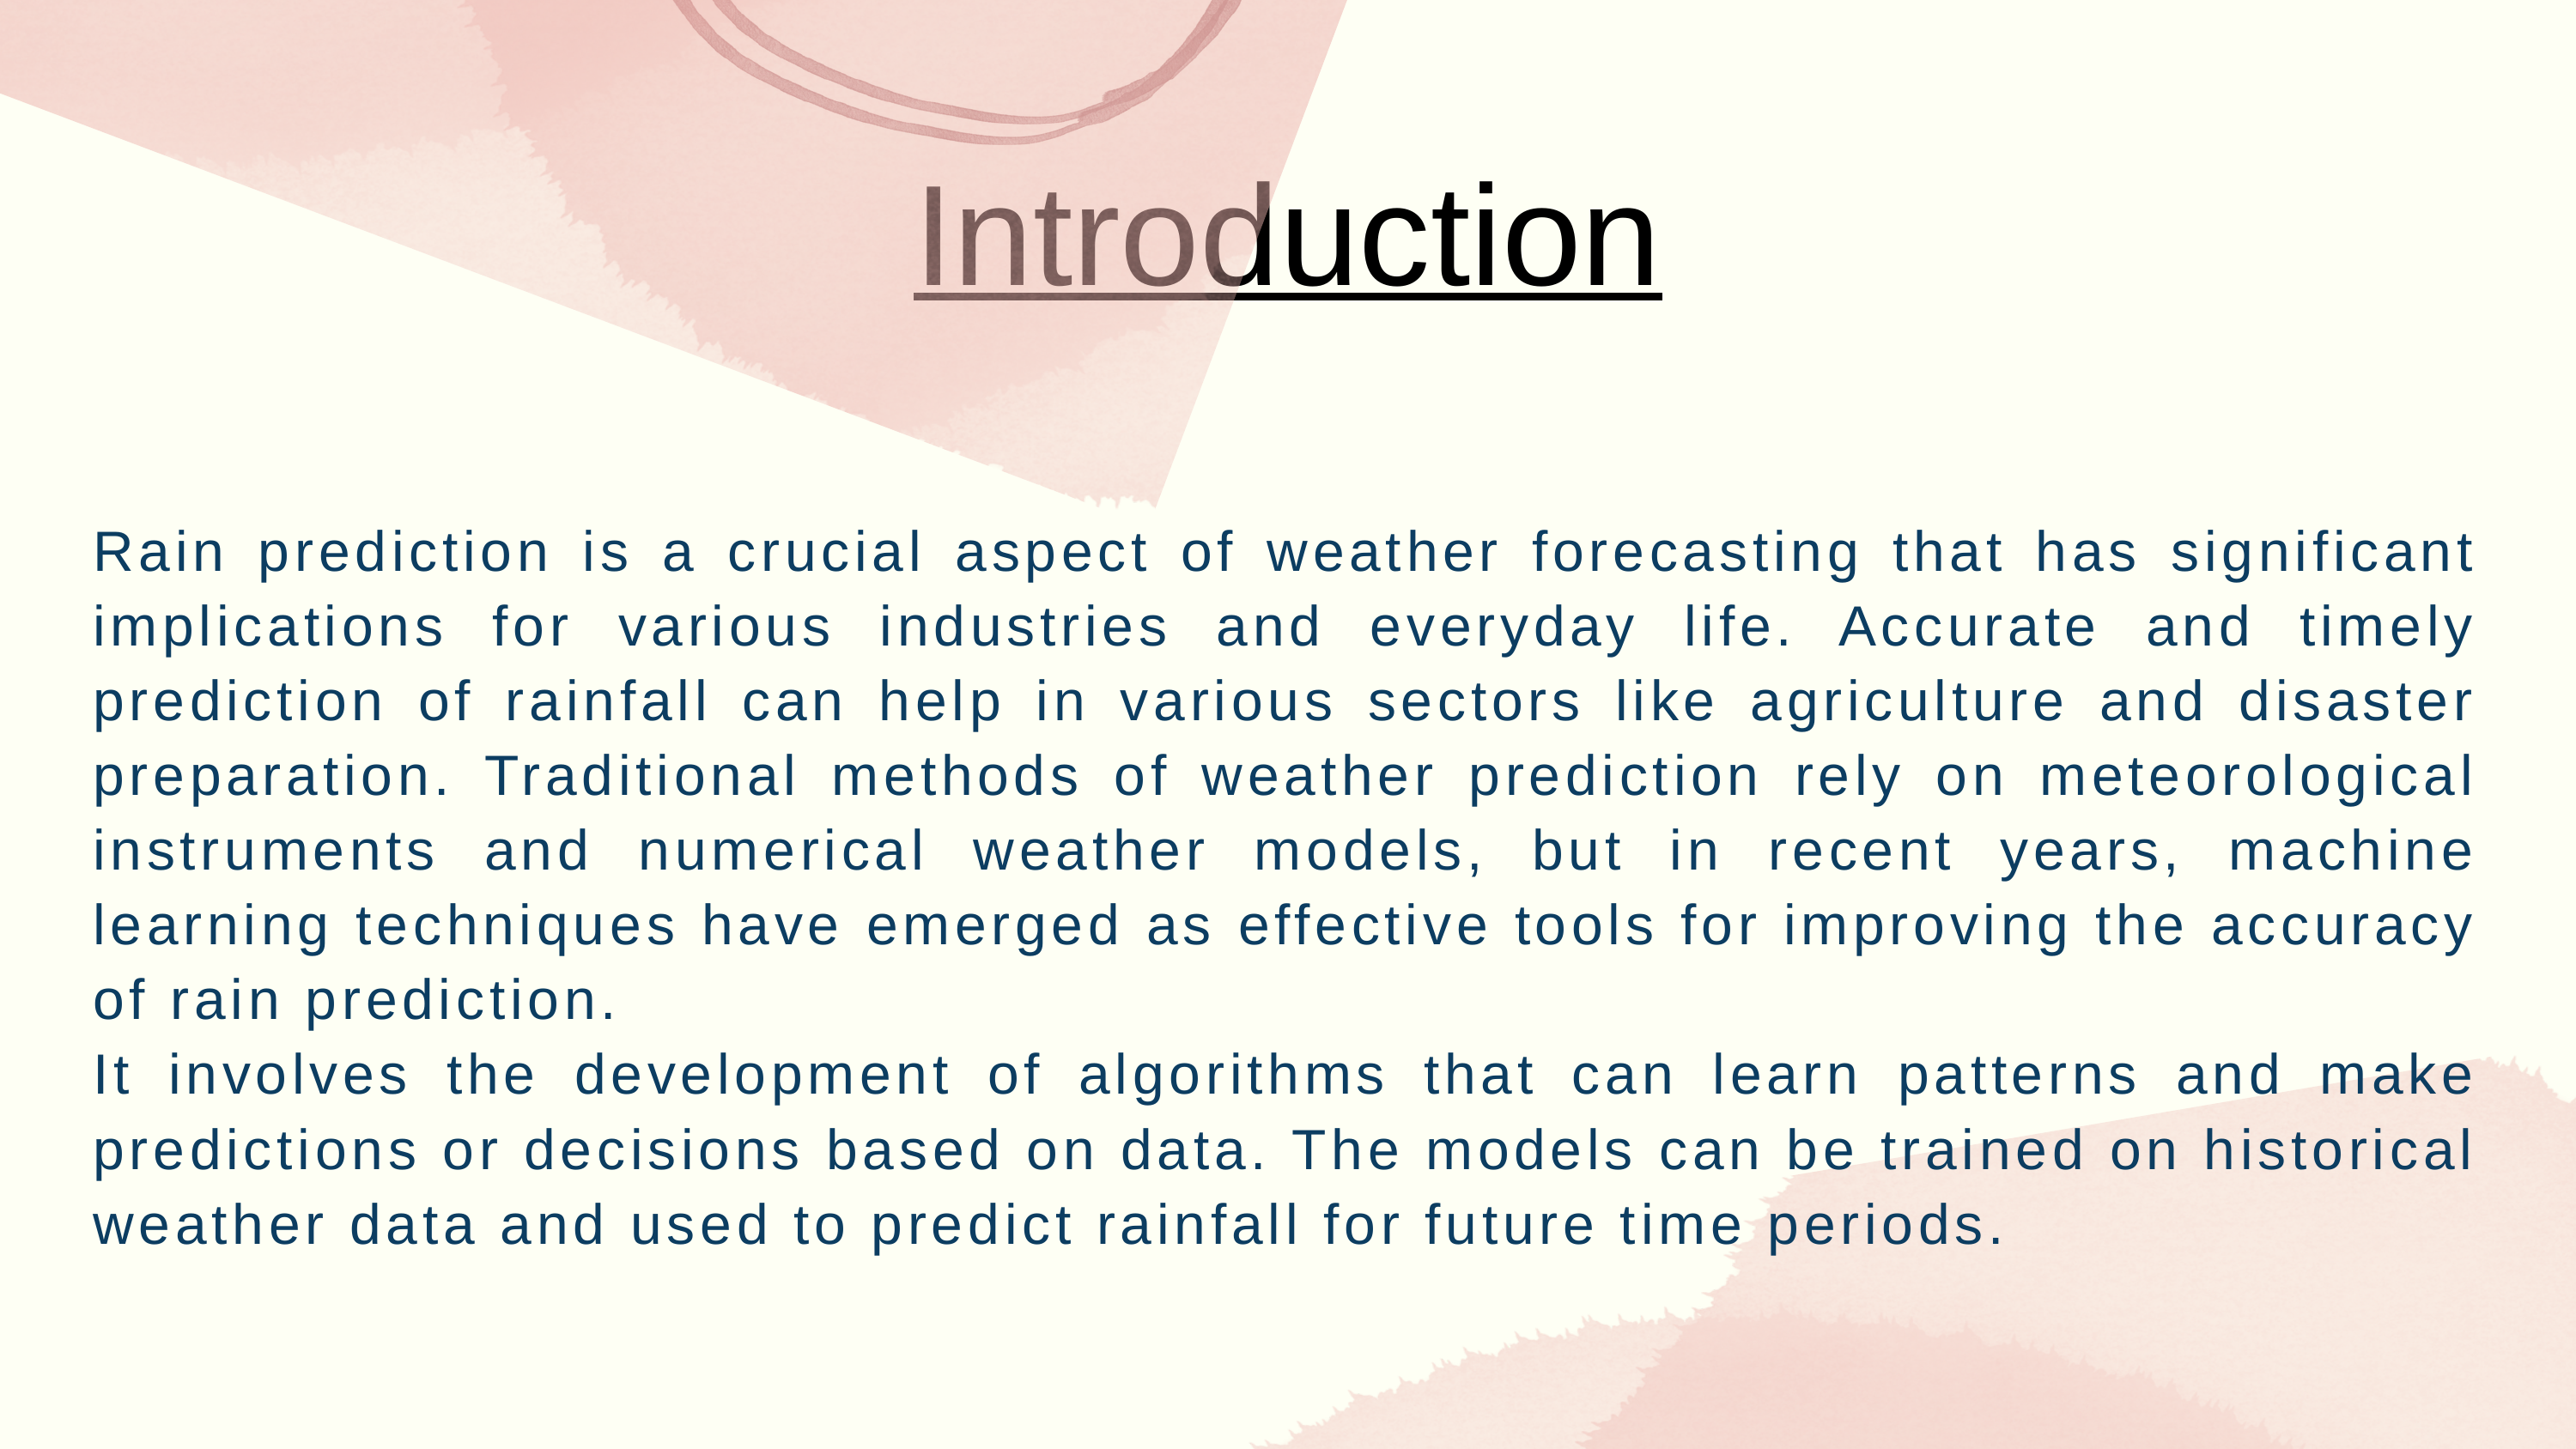

Introduction

Rain prediction is a crucial aspect of weather forecasting that has significant implications for various industries and everyday life. Accurate and timely prediction of rainfall can help in various sectors like agriculture and disaster preparation. Traditional methods of weather prediction rely on meteorological instruments and numerical weather models, but in recent years, machine learning techniques have emerged as effective tools for improving the accuracy of rain prediction.
It involves the development of algorithms that can learn patterns and make predictions or decisions based on data. The models can be trained on historical weather data and used to predict rainfall for future time periods.